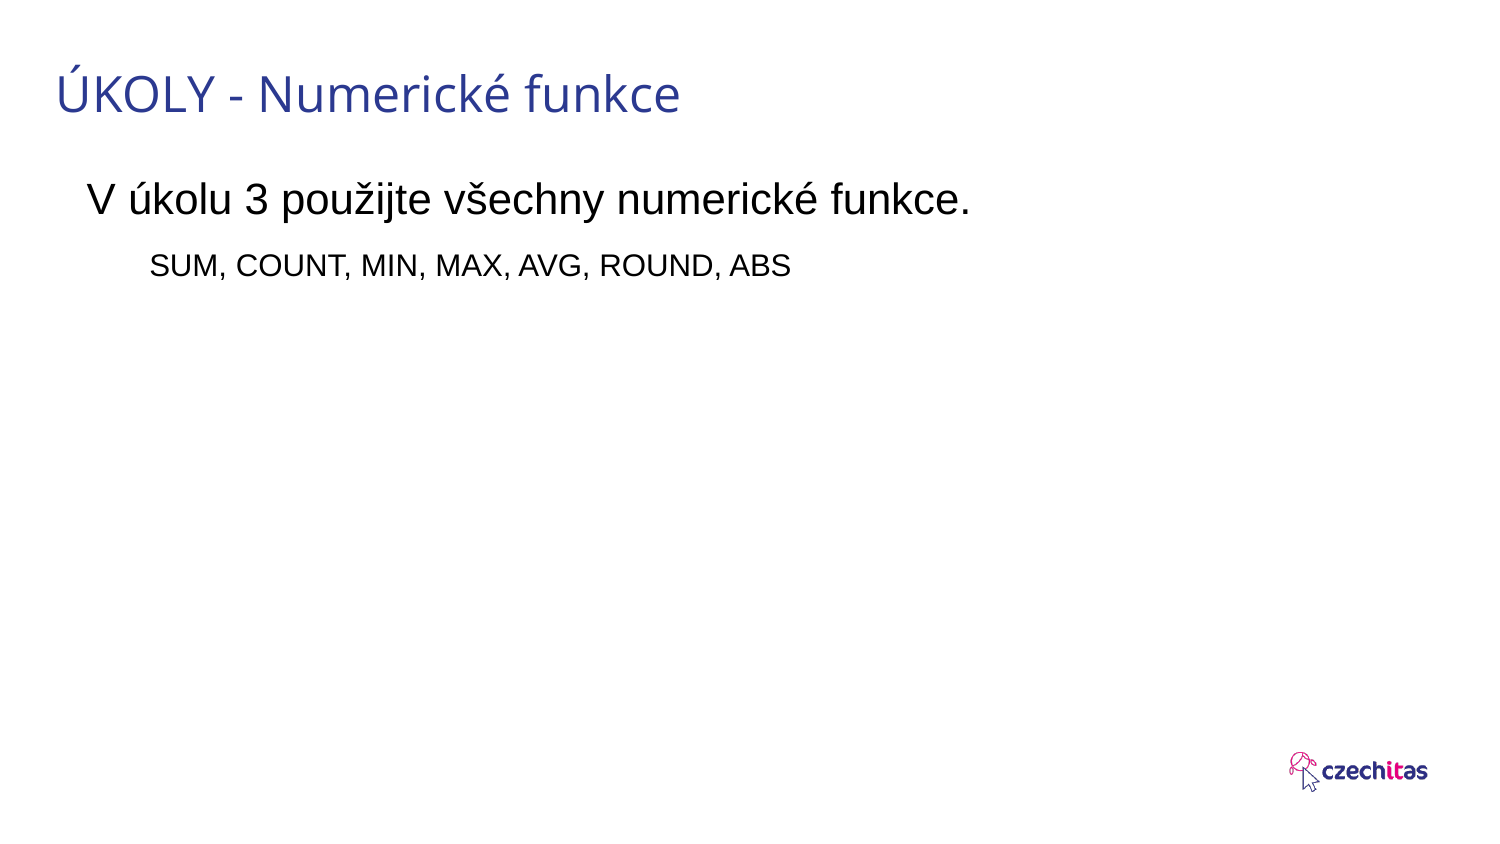

# ÚKOLY - Numerické funkce
 V úkolu 3 použijte všechny numerické funkce.
SUM, COUNT, MIN, MAX, AVG, ROUND, ABS